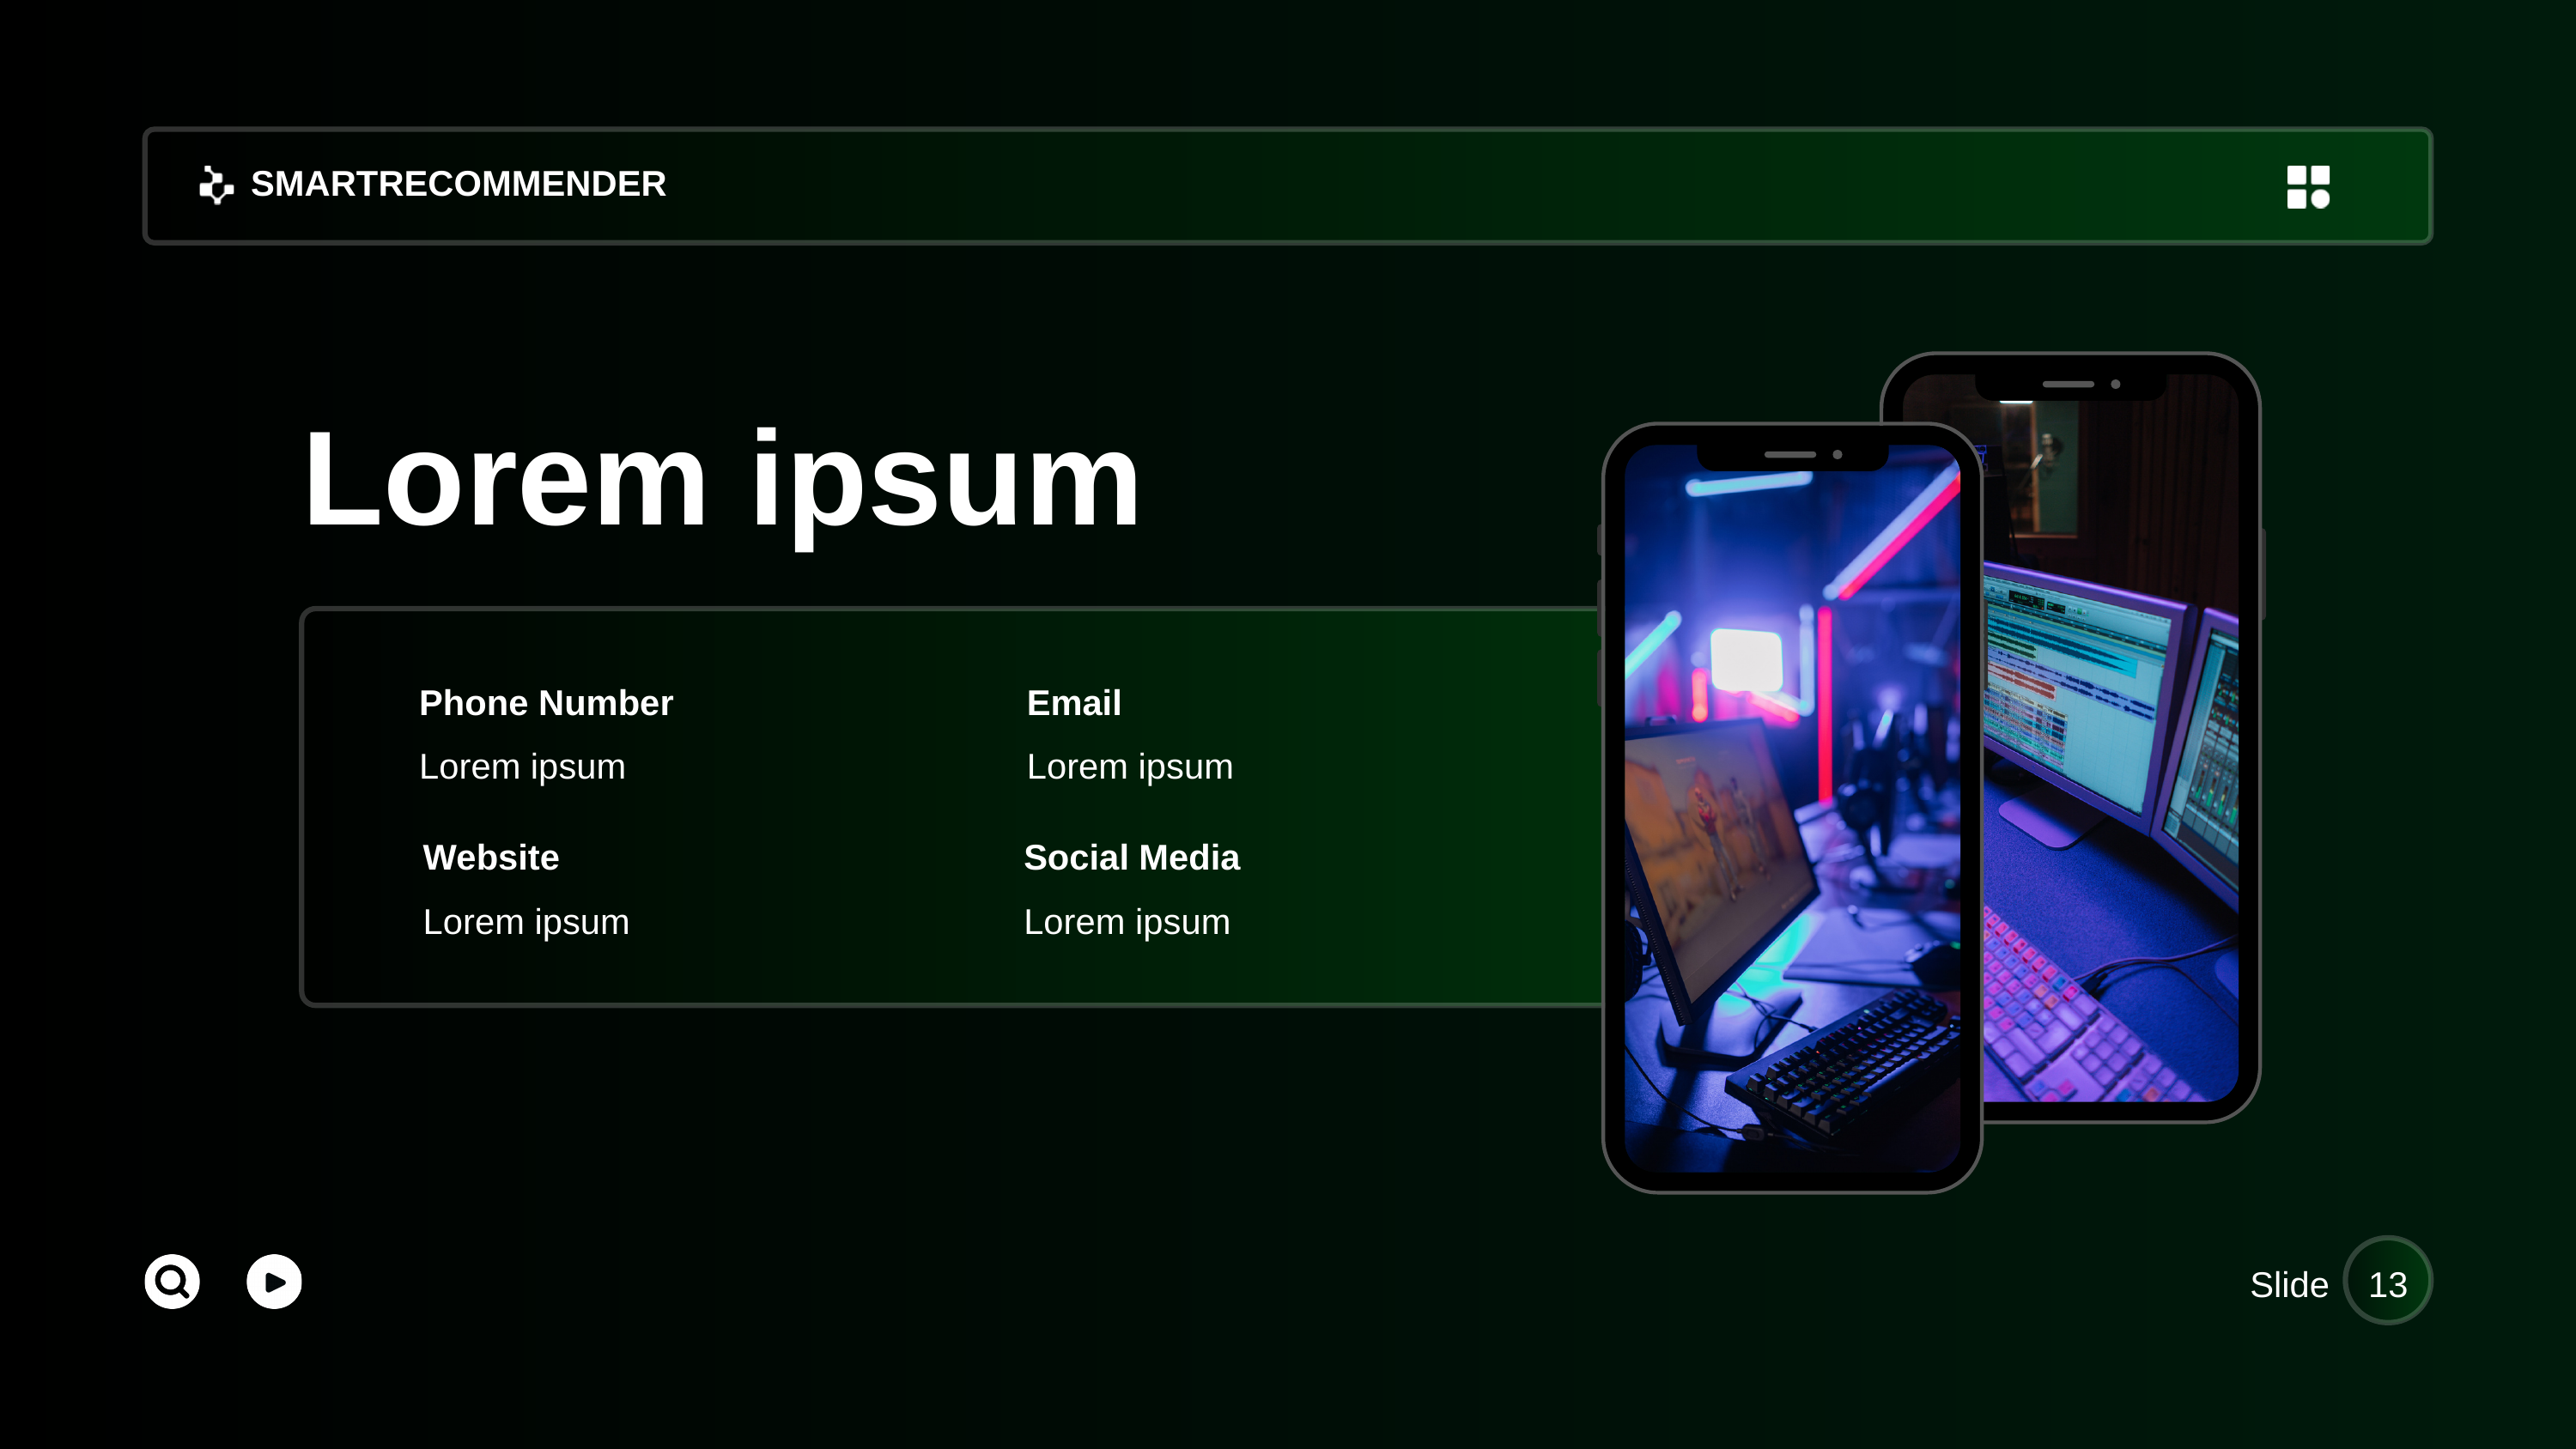

SMARTRECOMMENDER

Lorem ipsum

Phone Number
Email
Lorem ipsum
Lorem ipsum
Website
Social Media
Lorem ipsum
Lorem ipsum

Slide
13